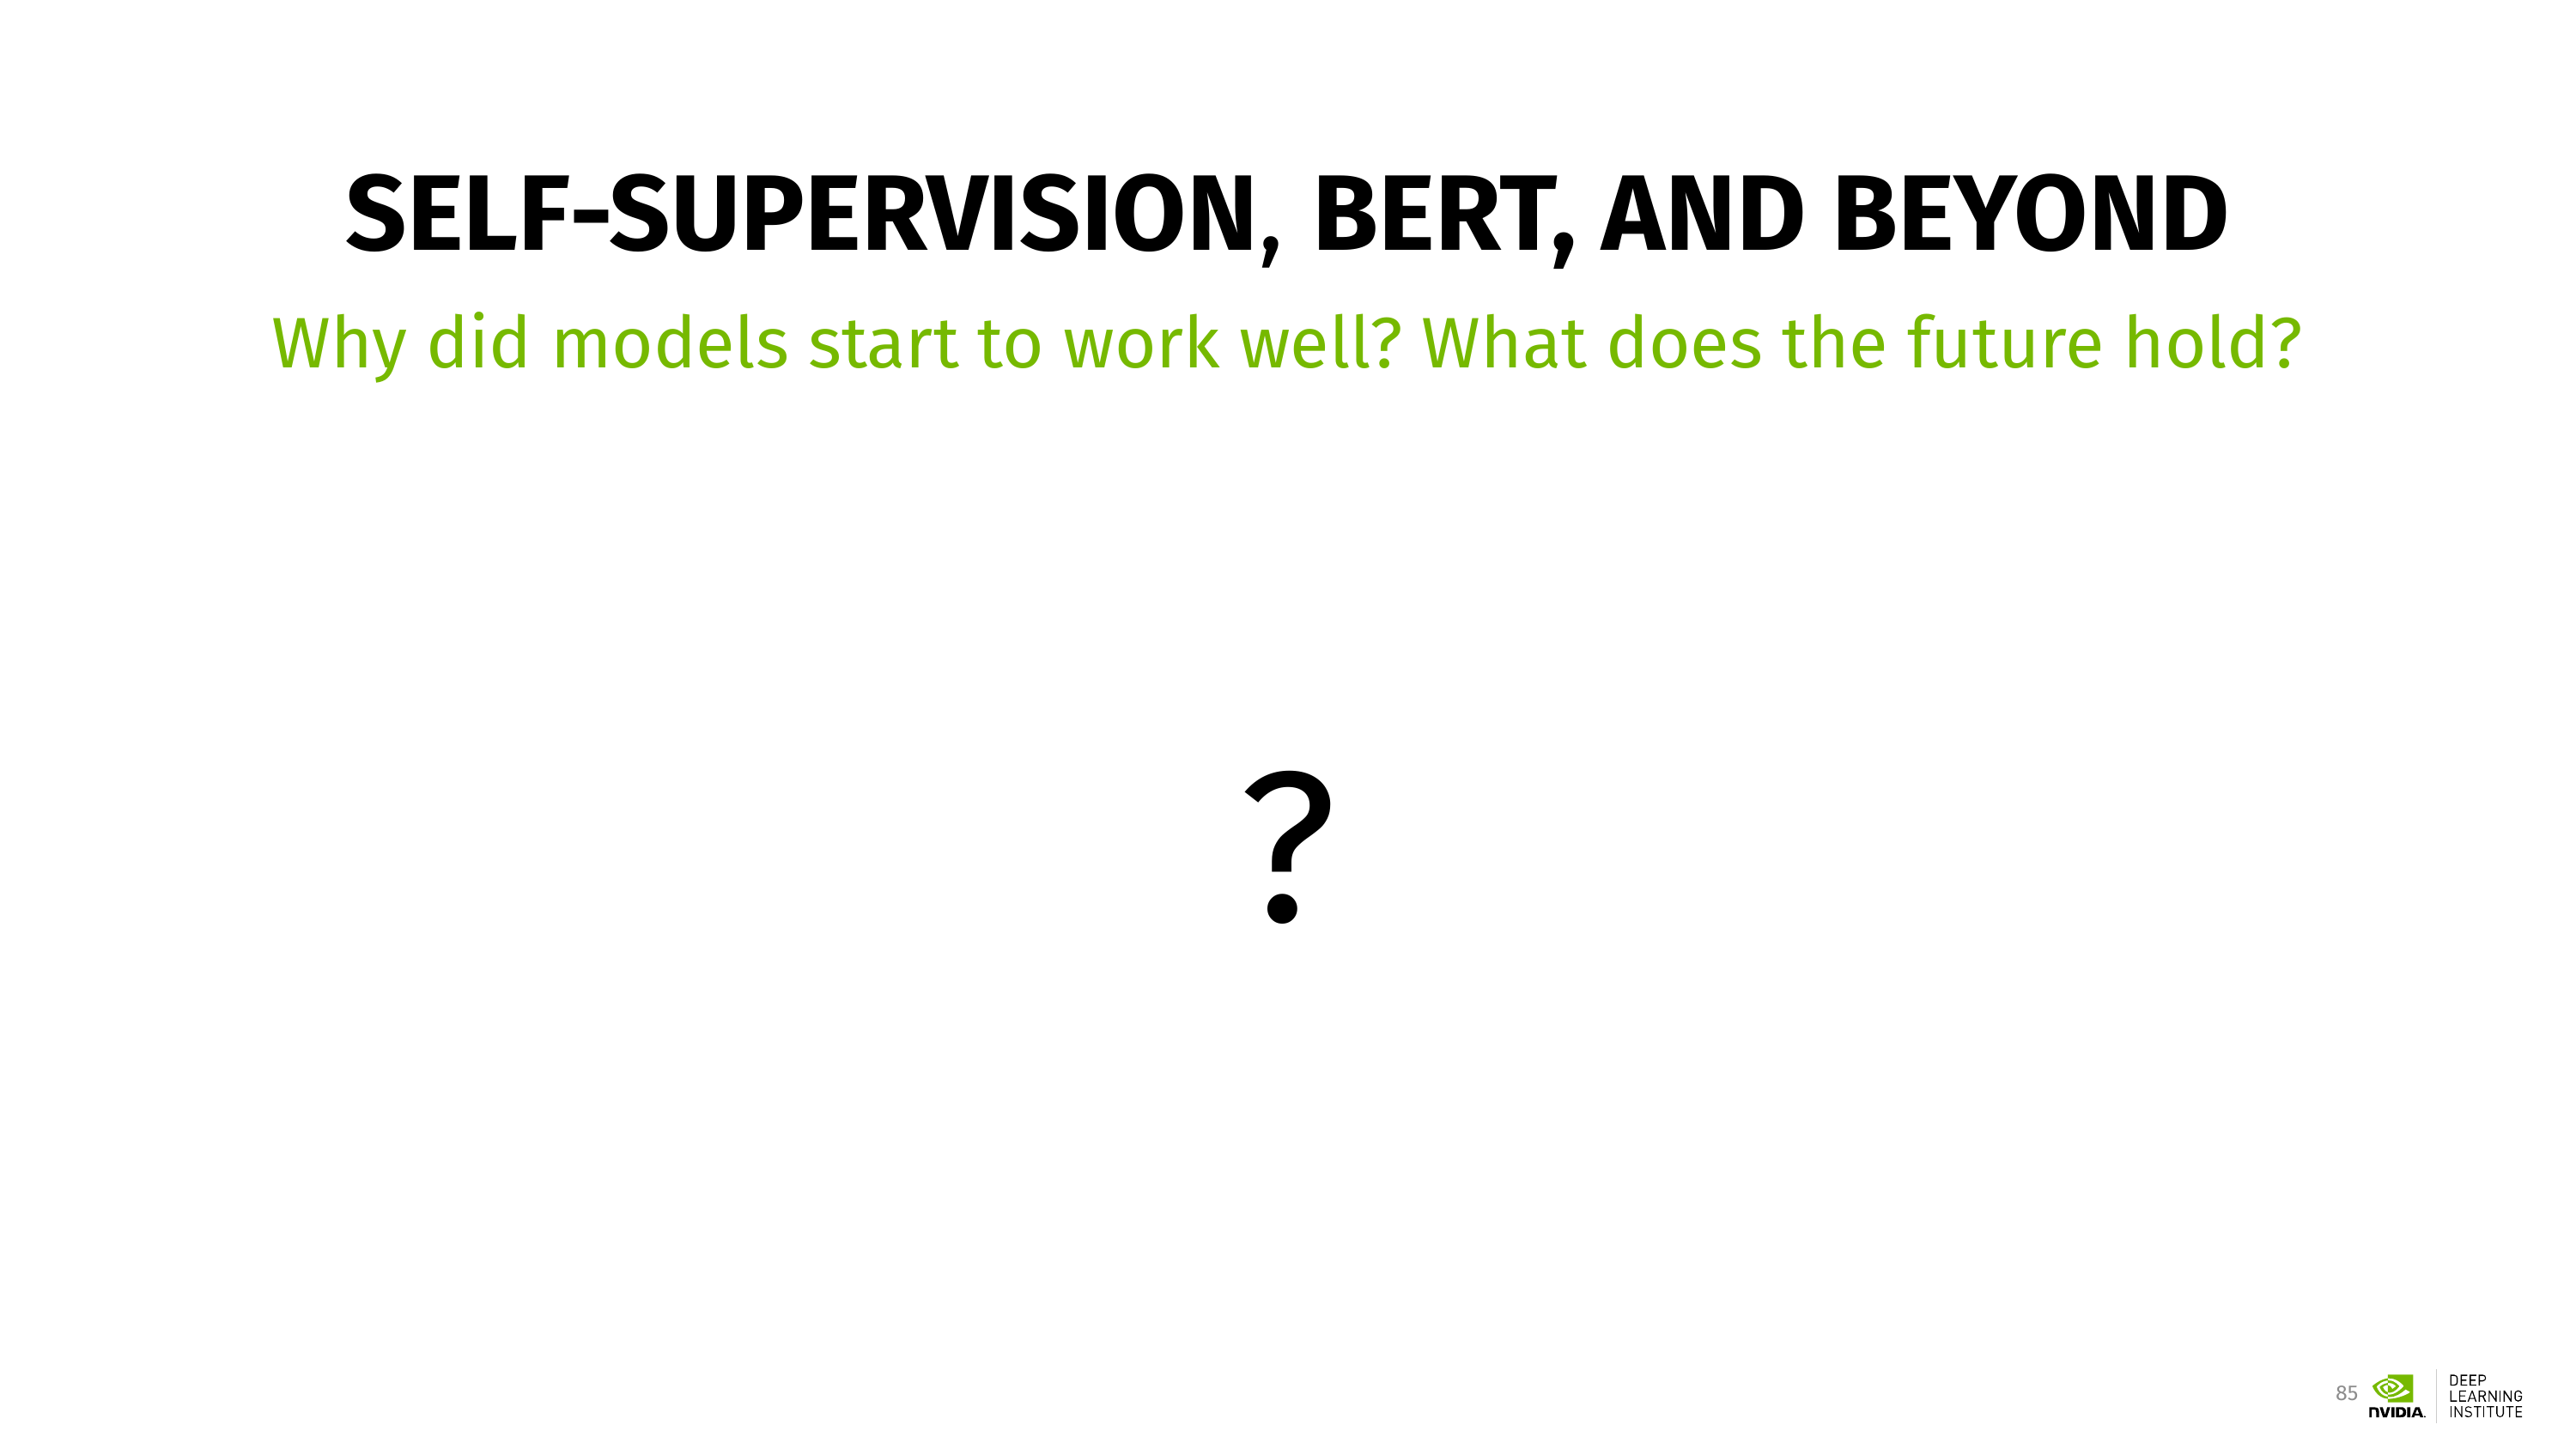

# Self-supervision, BERT, and beyond
Why did models start to work well? What does the future hold?
?